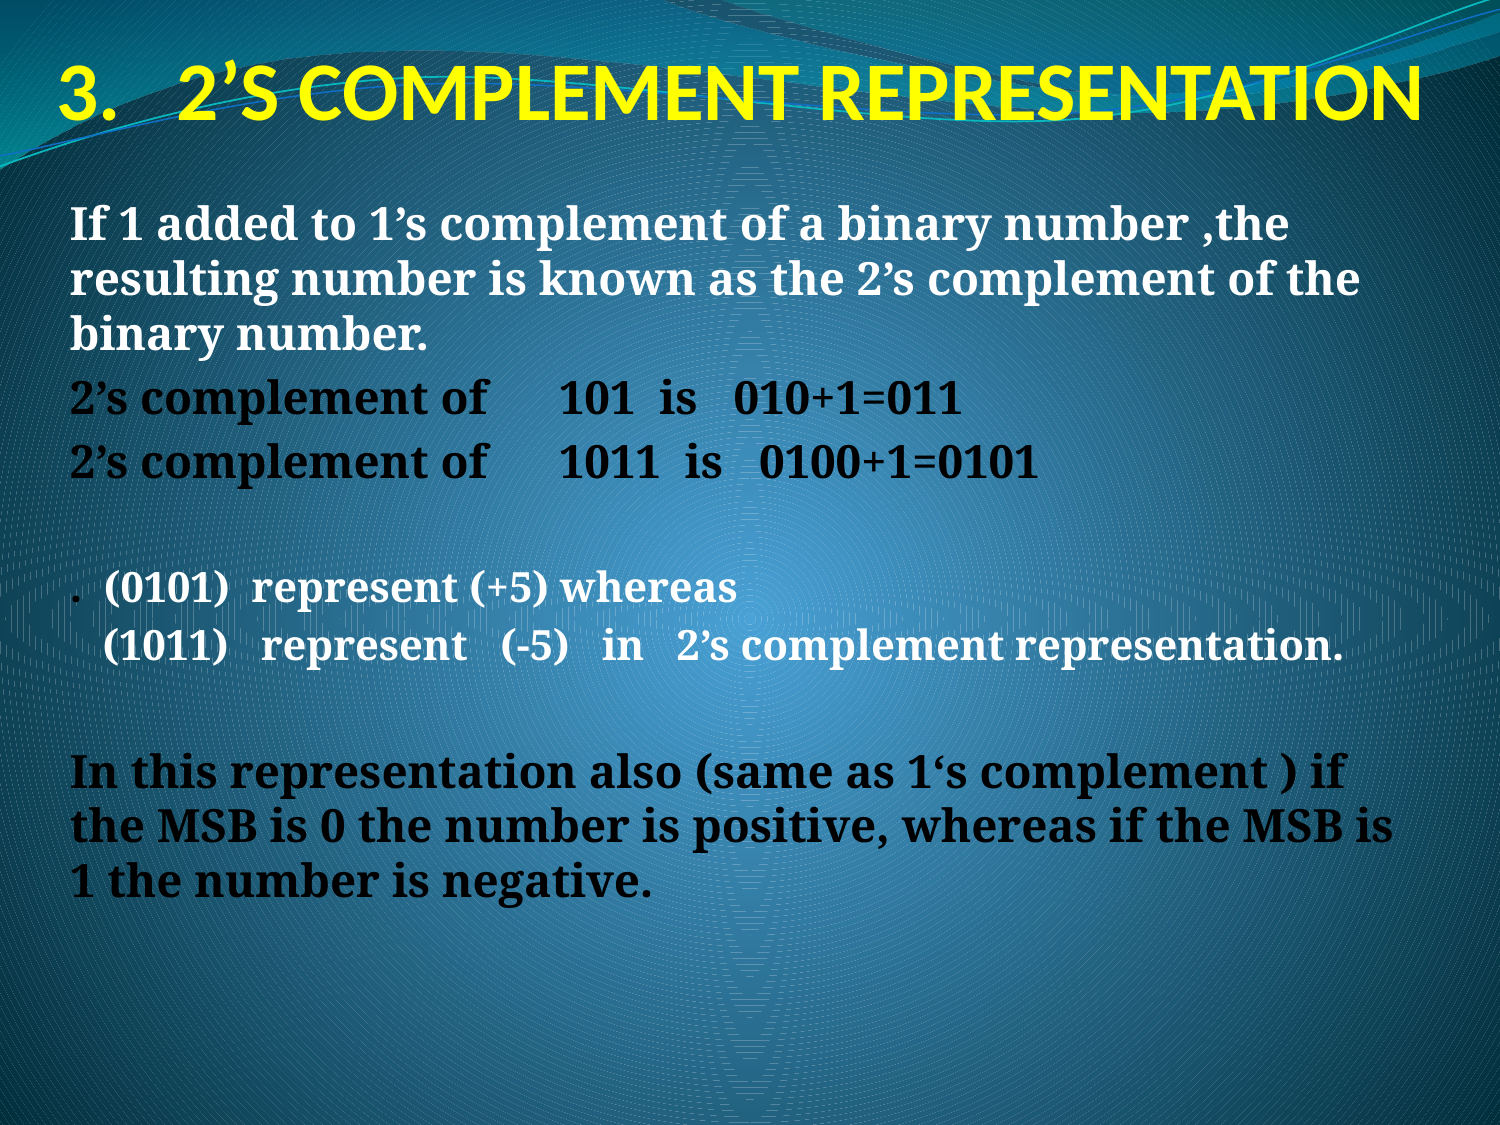

# 3.   2’S COMPLEMENT REPRESENTATION
If 1 added to 1’s complement of a binary number ,the resulting number is known as the 2’s complement of the binary number.
2’s complement of      101  is   010+1=011
2’s complement of      1011  is   0100+1=0101

.  (0101)  represent (+5) whereas
   (1011)   represent   (-5)   in   2’s complement representation.

In this representation also (same as 1‘s complement ) if the MSB is 0 the number is positive, whereas if the MSB is  1 the number is negative.